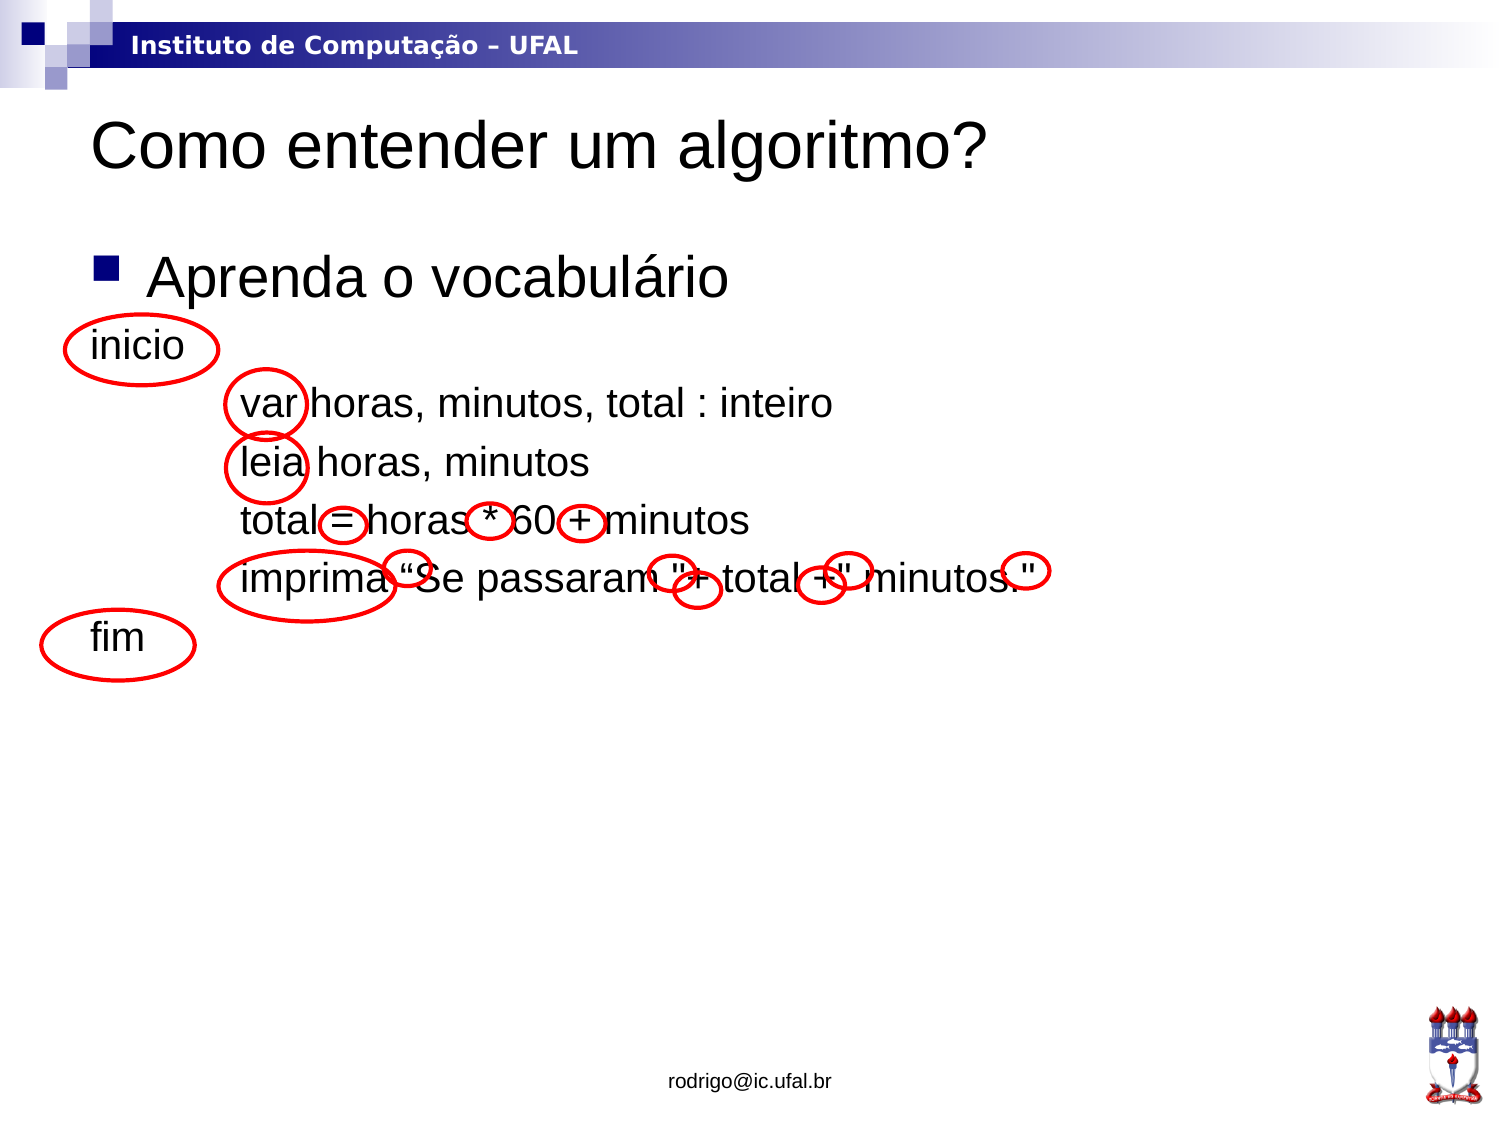

# Como entender um algoritmo?
Aprenda o vocabulário
inicio
	var horas, minutos, total : inteiro
	leia horas, minutos
	total = horas * 60 + minutos
	imprima “Se passaram "+ total +" minutos."
fim

rodrigo@ic.ufal.br